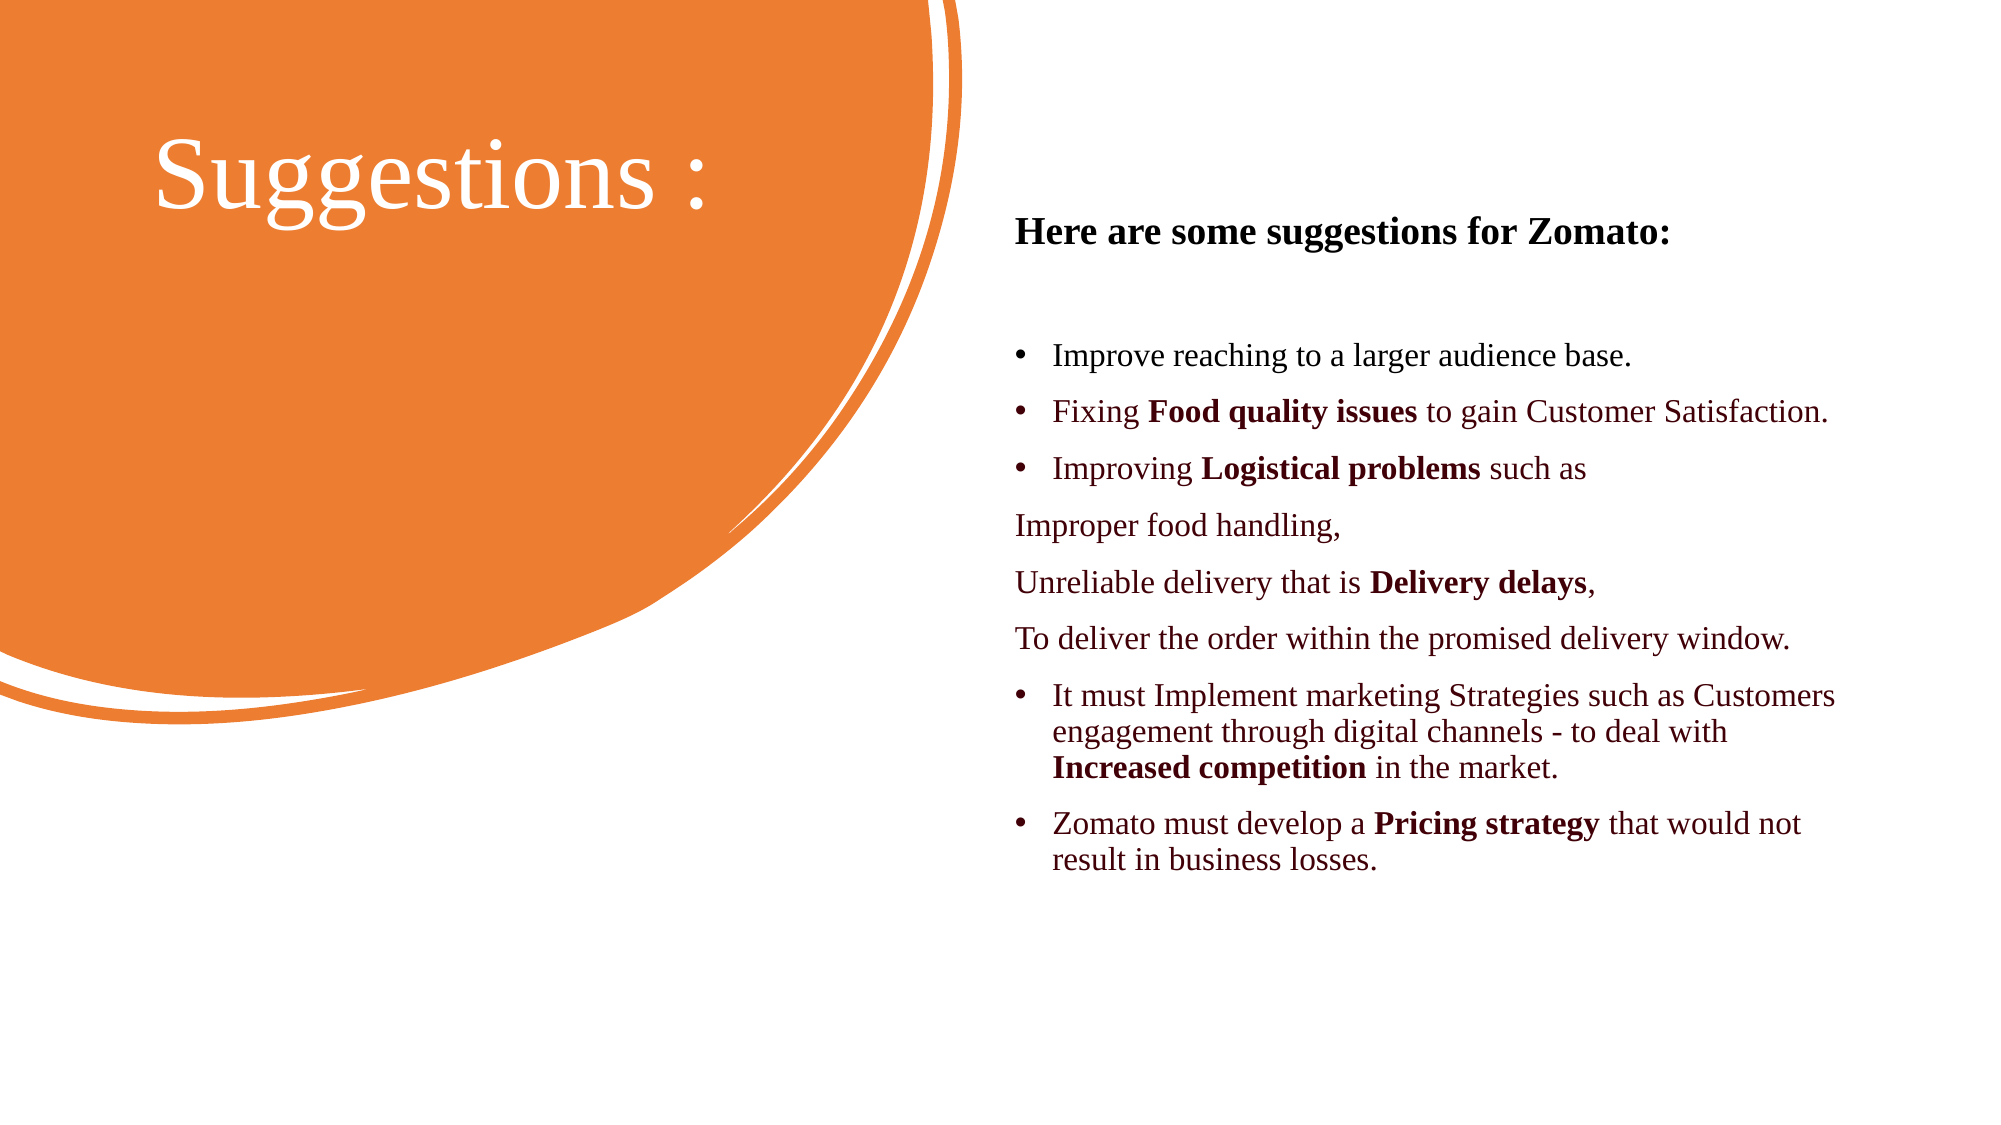

# Suggestions :
Here are some suggestions for Zomato:

Improve reaching to a larger audience base.
Fixing Food quality issues to gain Customer Satisfaction.
Improving Logistical problems such as
Improper food handling,
Unreliable delivery that is Delivery delays,
To deliver the order within the promised delivery window.
It must Implement marketing Strategies such as Customers engagement through digital channels - to deal with Increased competition in the market.
Zomato must develop a Pricing strategy that would not result in business losses.